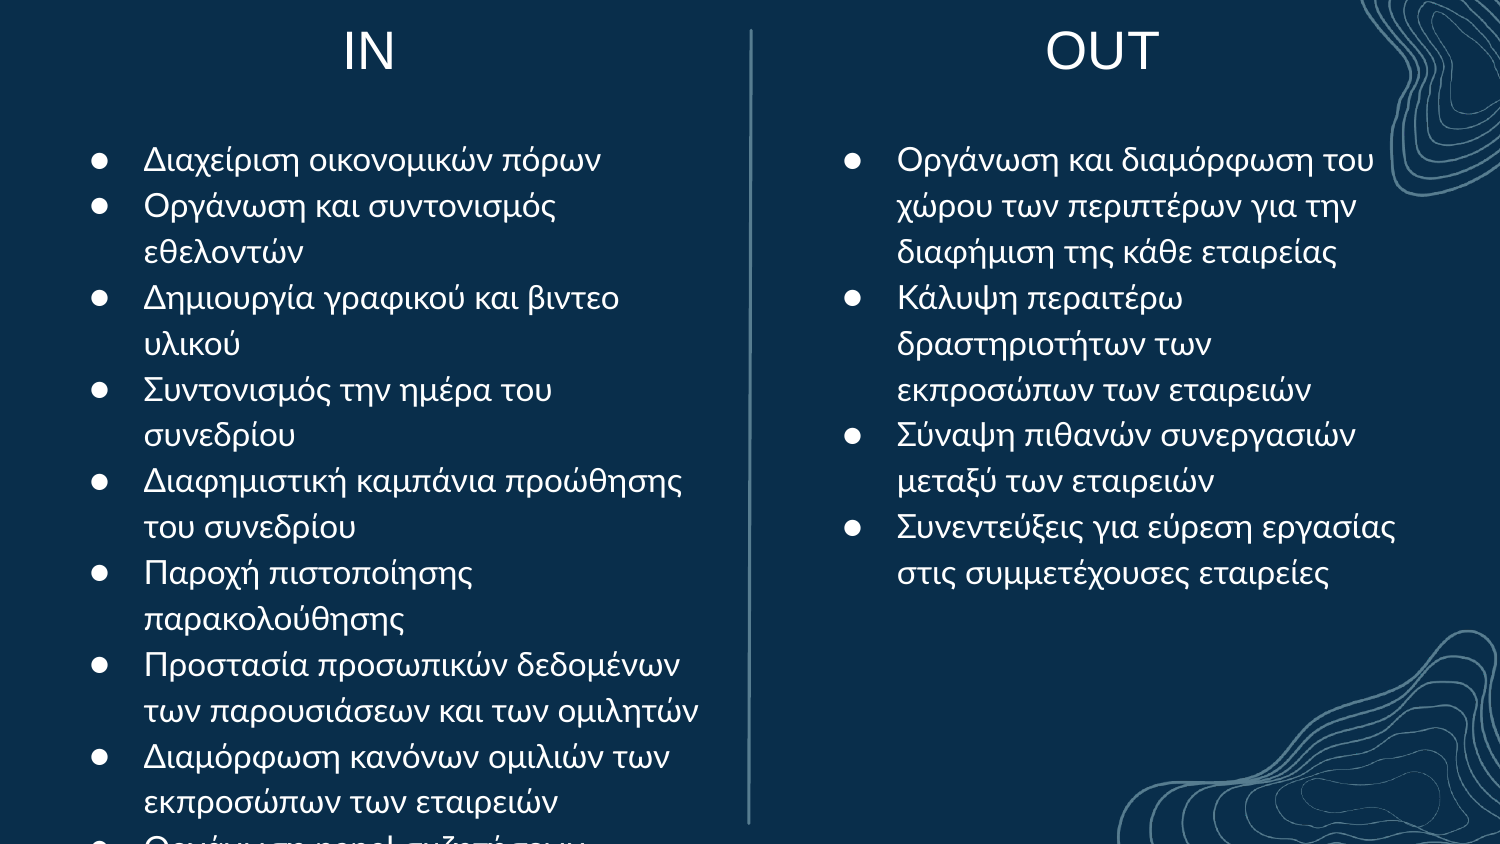

IN
OUT
Διαχείριση οικονομικών πόρων
Οργάνωση και συντονισμός εθελοντών
Δημιουργία γραφικού και βιντεο υλικού
Συντονισμός την ημέρα του συνεδρίου
Διαφημιστική καμπάνια προώθησης του συνεδρίου
Παροχή πιστοποίησης παρακολούθησης
Προστασία προσωπικών δεδομένων των παρουσιάσεων και των ομιλητών
Διαμόρφωση κανόνων ομιλιών των εκπροσώπων των εταιρειών
Οργάνωση panel συζητήσεων, ομιλιών
Διαχείριση χορηγιών

Οργάνωση και διαμόρφωση του χώρου των περιπτέρων για την διαφήμιση της κάθε εταιρείας
Κάλυψη περαιτέρω δραστηριοτήτων των εκπροσώπων των εταιρειών
Σύναψη πιθανών συνεργασιών μεταξύ των εταιρειών
Συνεντεύξεις για εύρεση εργασίας στις συμμετέχουσες εταιρείες